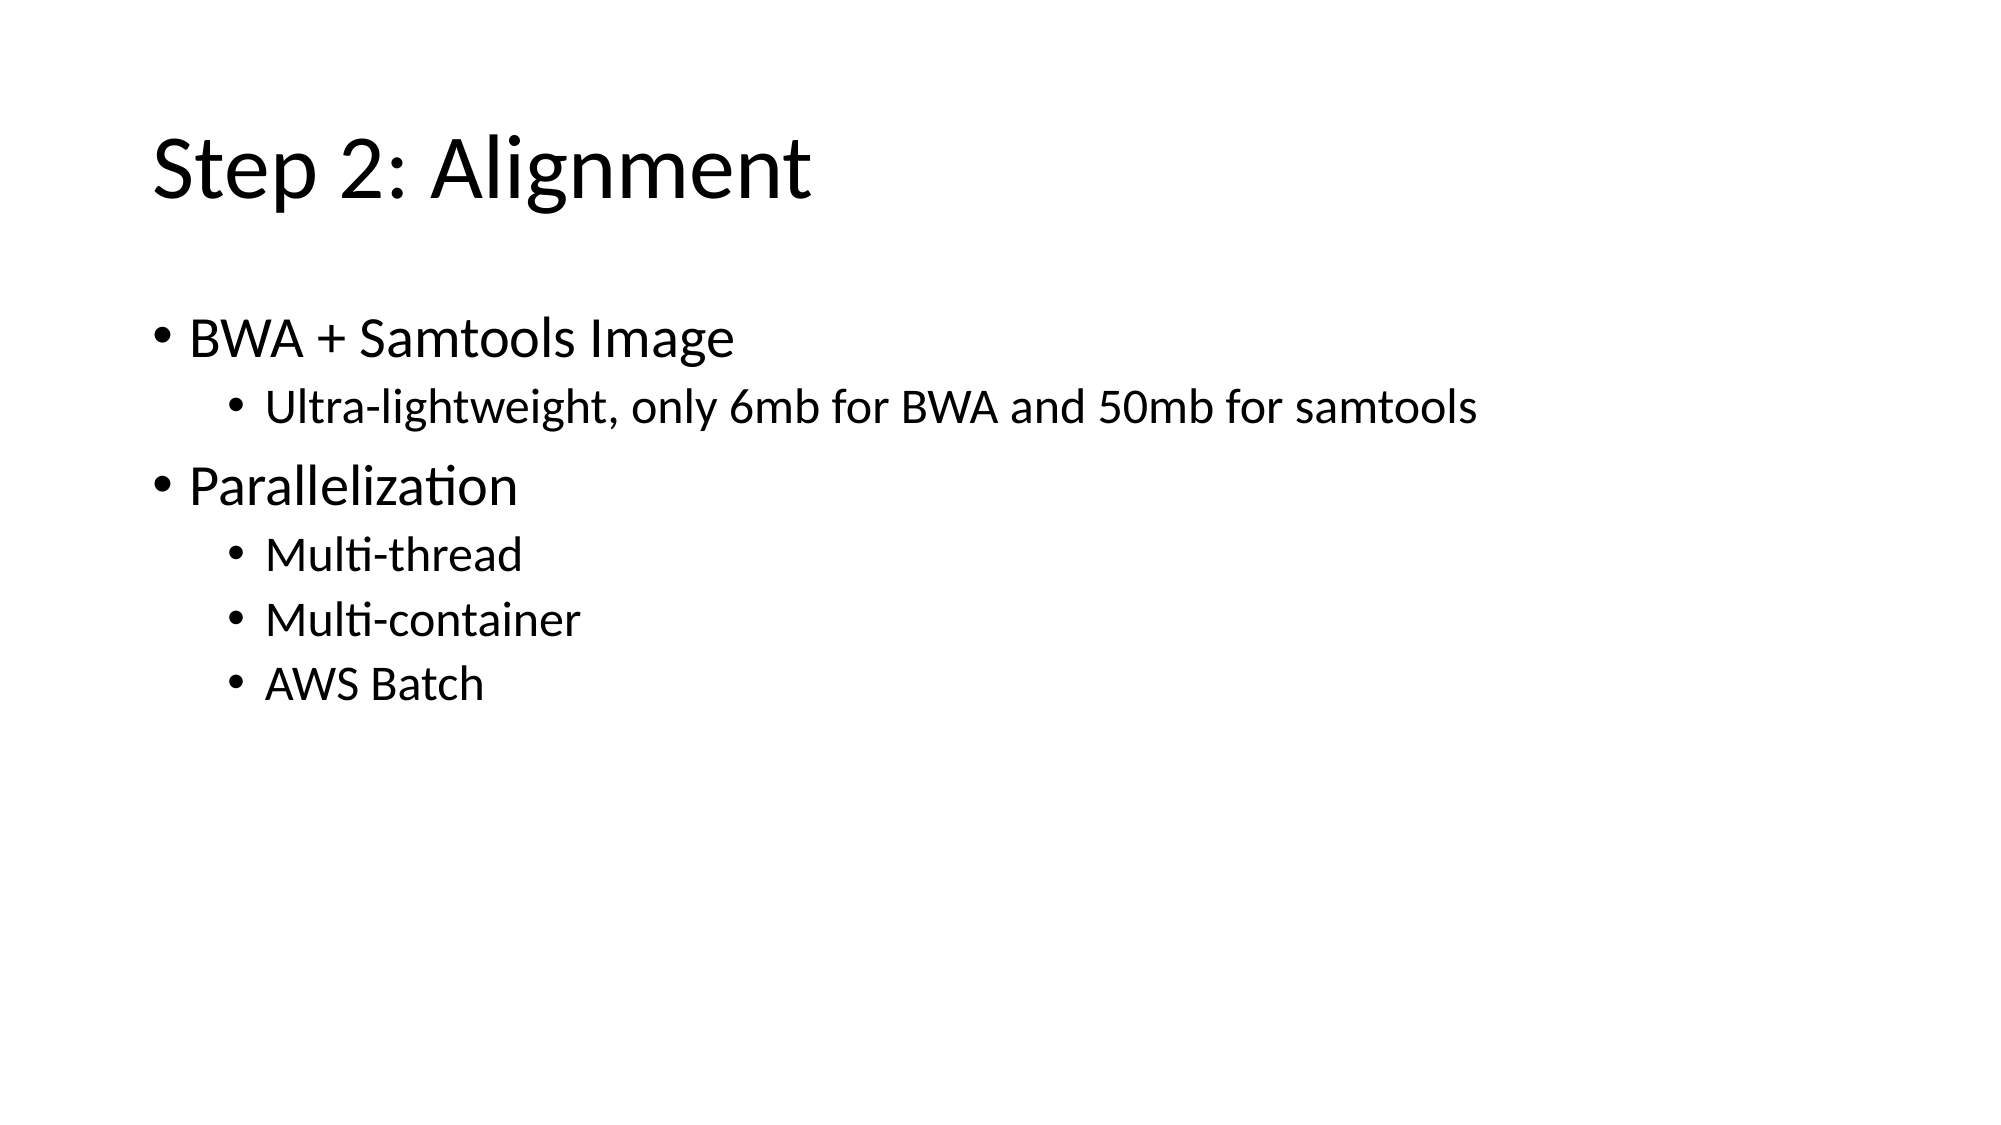

# Step 2: Alignment
BWA + Samtools Image
Ultra-lightweight, only 6mb for BWA and 50mb for samtools
Parallelization
Multi-thread
Multi-container
AWS Batch